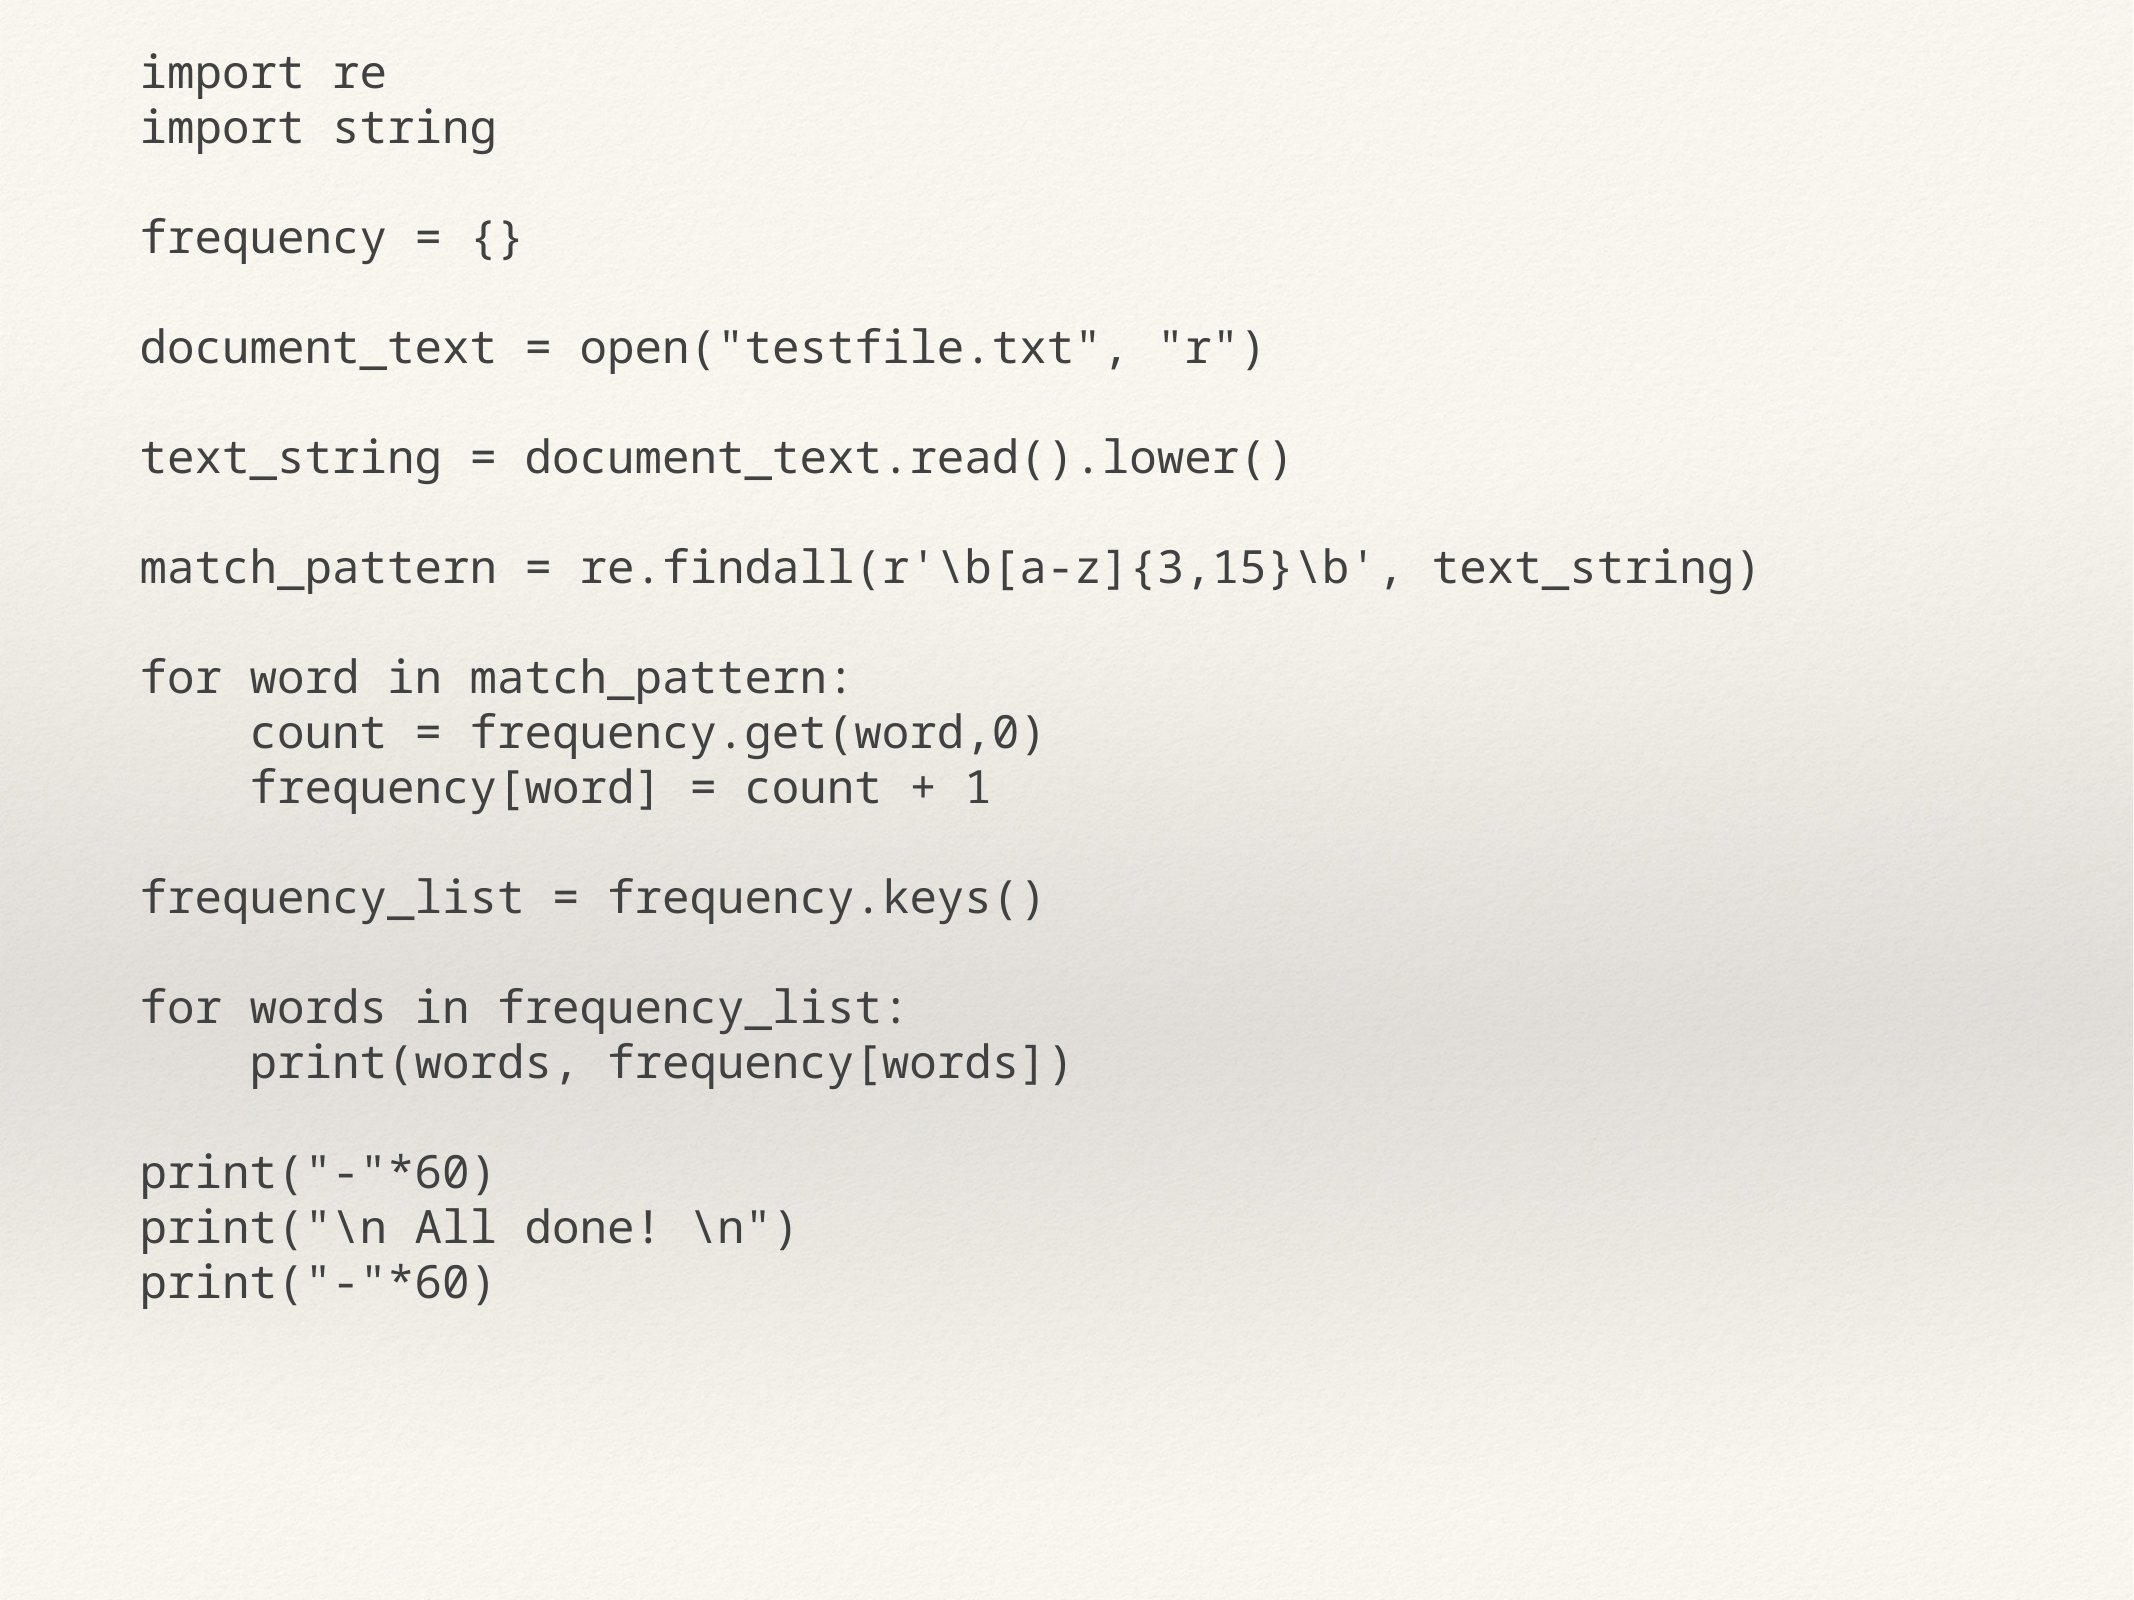

import re
import string

frequency = {}

document_text = open("testfile.txt", "r")

text_string = document_text.read().lower()

match_pattern = re.findall(r'\b[a-z]{3,15}\b', text_string)

for word in match_pattern:
    count = frequency.get(word,0)
    frequency[word] = count + 1

frequency_list = frequency.keys()

for words in frequency_list:
    print(words, frequency[words])

print("-"*60)
print("\n All done! \n")
print("-"*60)